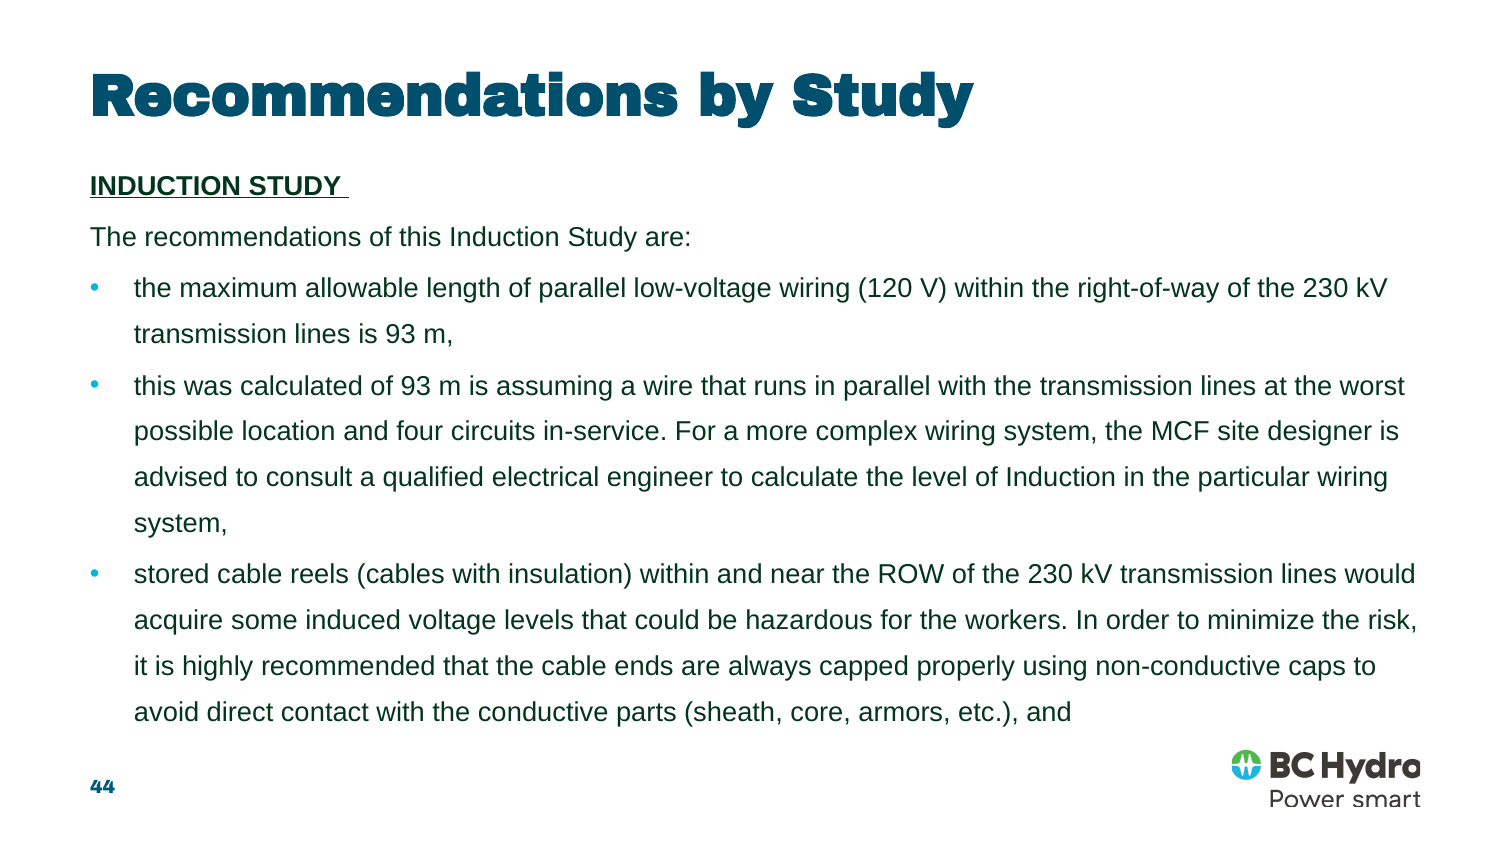

# Recommendations by Study
INDUCTION STUDY
The recommendations of this Induction Study are:
the maximum allowable length of parallel low-voltage wiring (120 V) within the right-of-way of the 230 kV transmission lines is 93 m,
this was calculated of 93 m is assuming a wire that runs in parallel with the transmission lines at the worst possible location and four circuits in-service. For a more complex wiring system, the MCF site designer is advised to consult a qualified electrical engineer to calculate the level of Induction in the particular wiring system,
stored cable reels (cables with insulation) within and near the ROW of the 230 kV transmission lines would acquire some induced voltage levels that could be hazardous for the workers. In order to minimize the risk, it is highly recommended that the cable ends are always capped properly using non-conductive caps to avoid direct contact with the conductive parts (sheath, core, armors, etc.), and
44